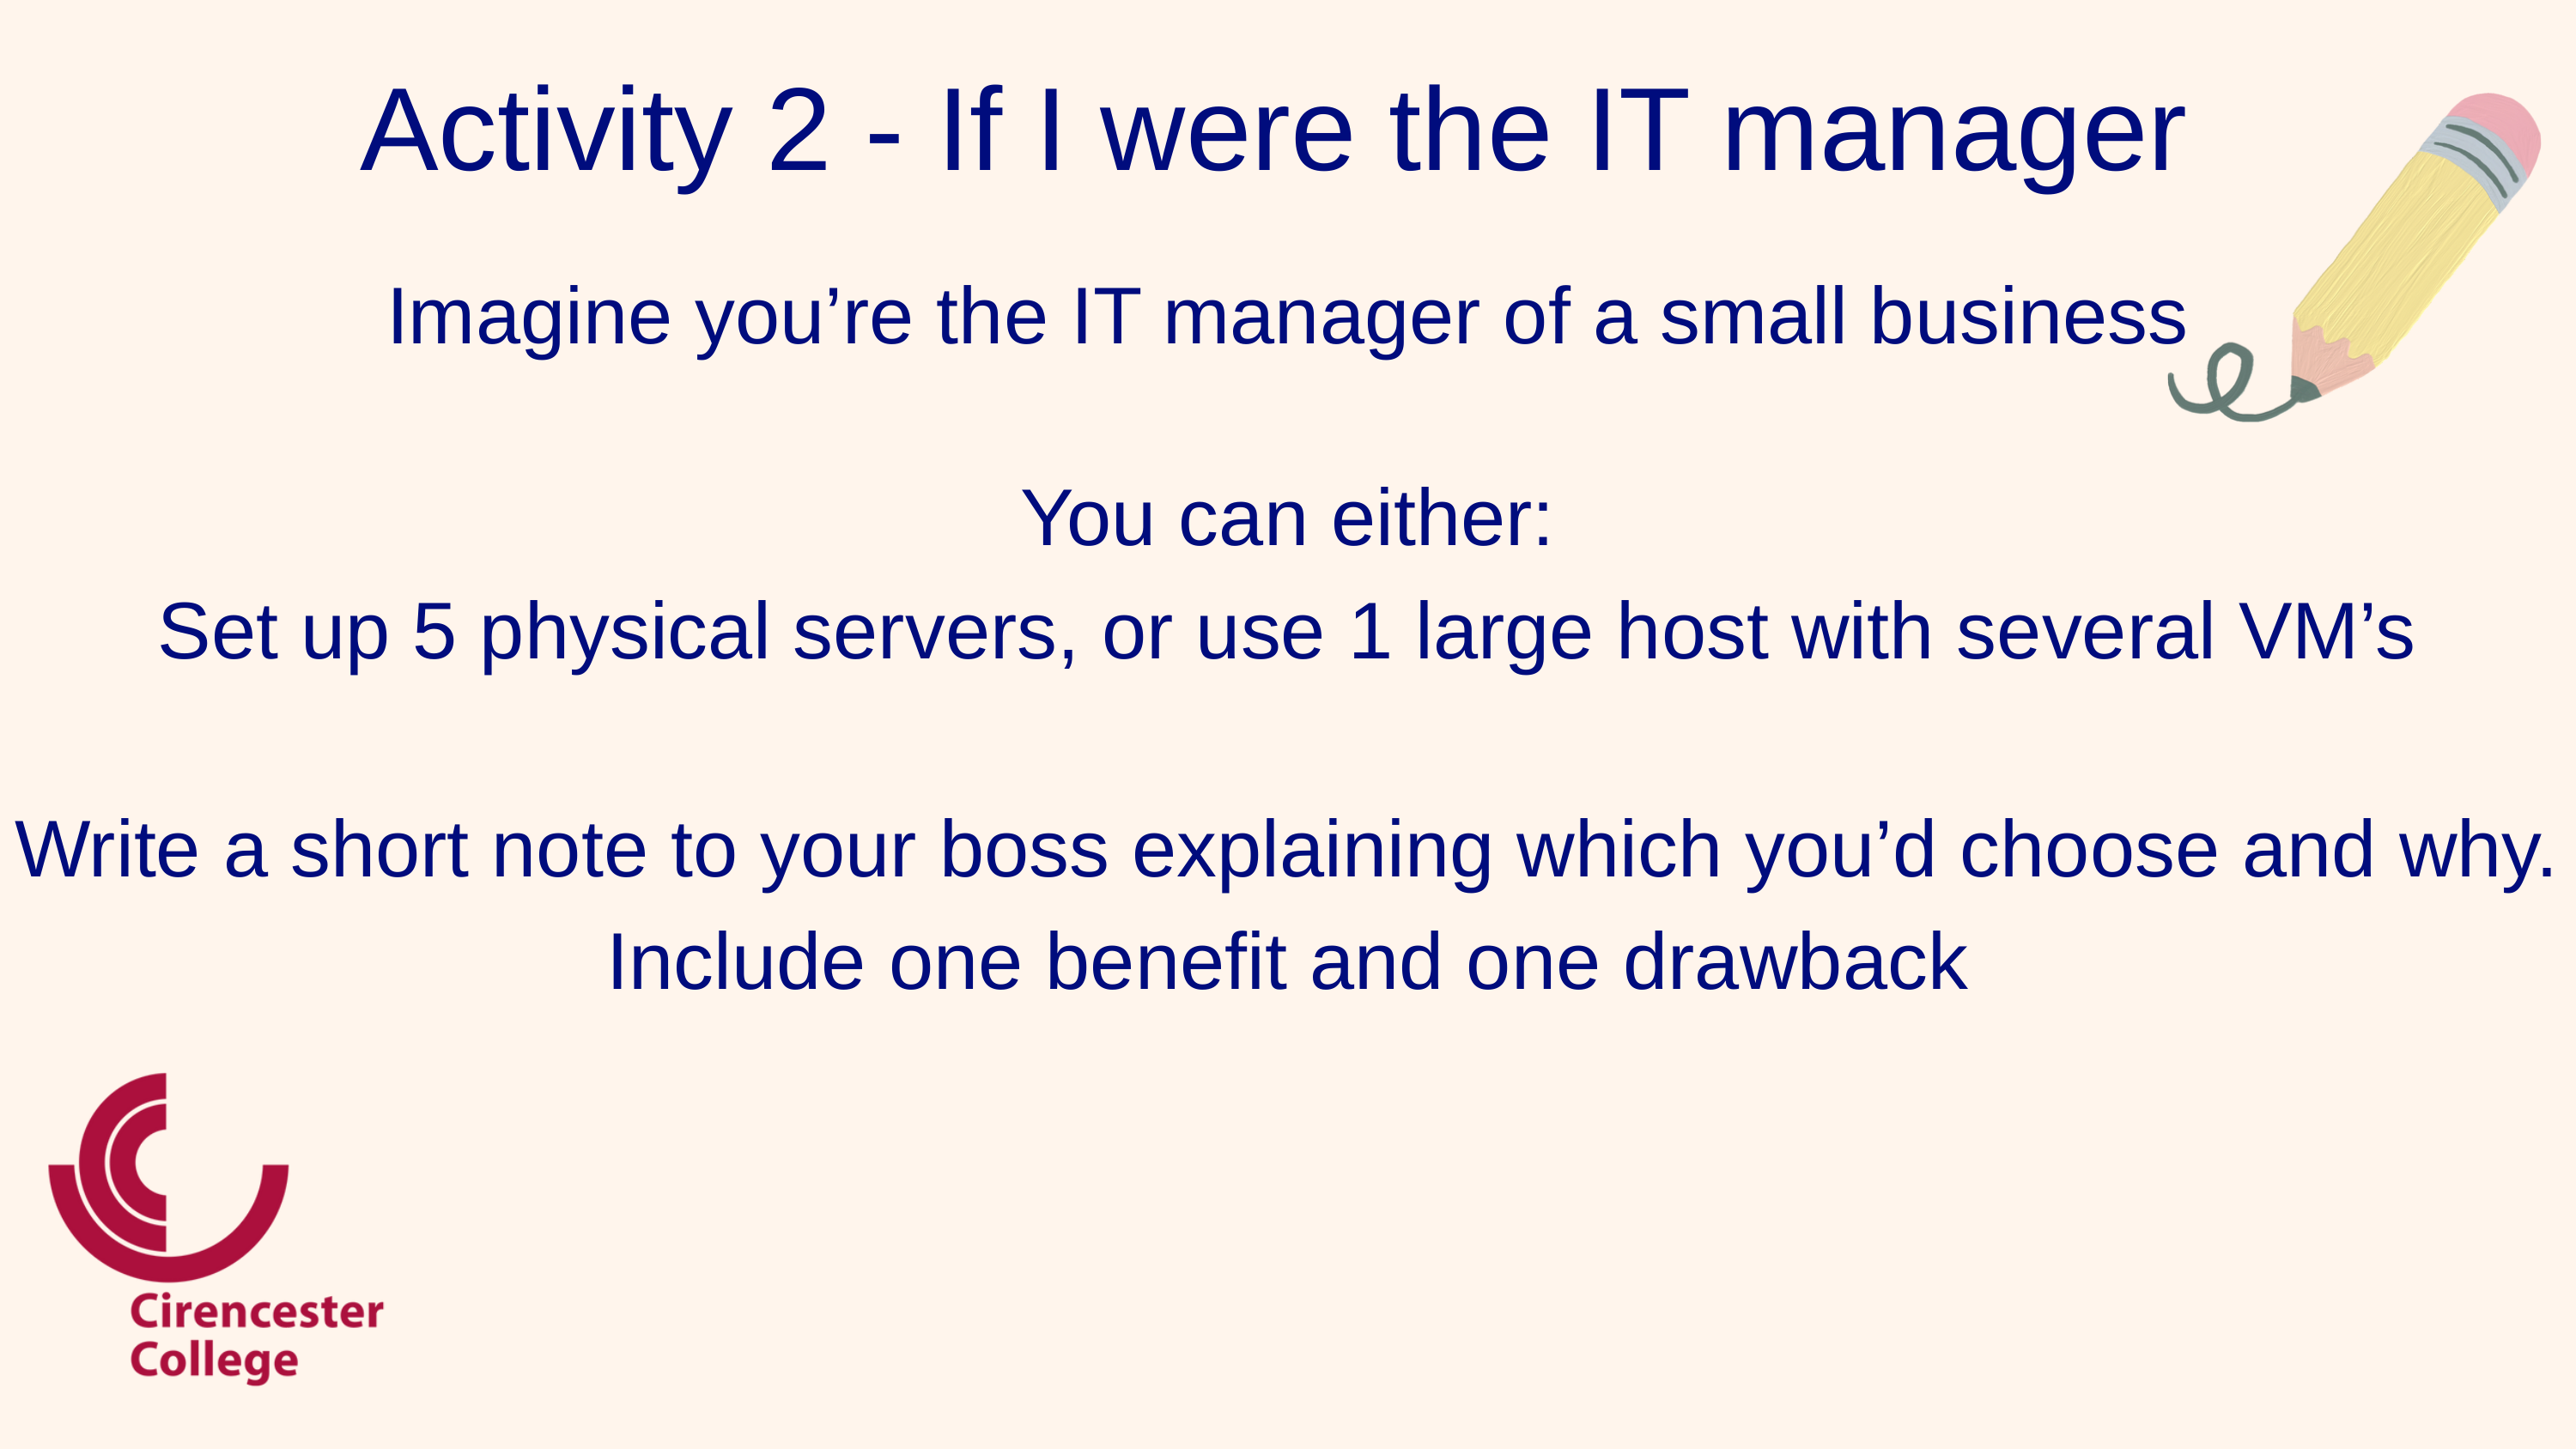

Activity 2 - If I were the IT manager

Imagine you’re the IT manager of a small business
You can either:
Set up 5 physical servers, or use 1 large host with several VM’s
Write a short note to your boss explaining which you’d choose and why. Include one benefit and one drawback